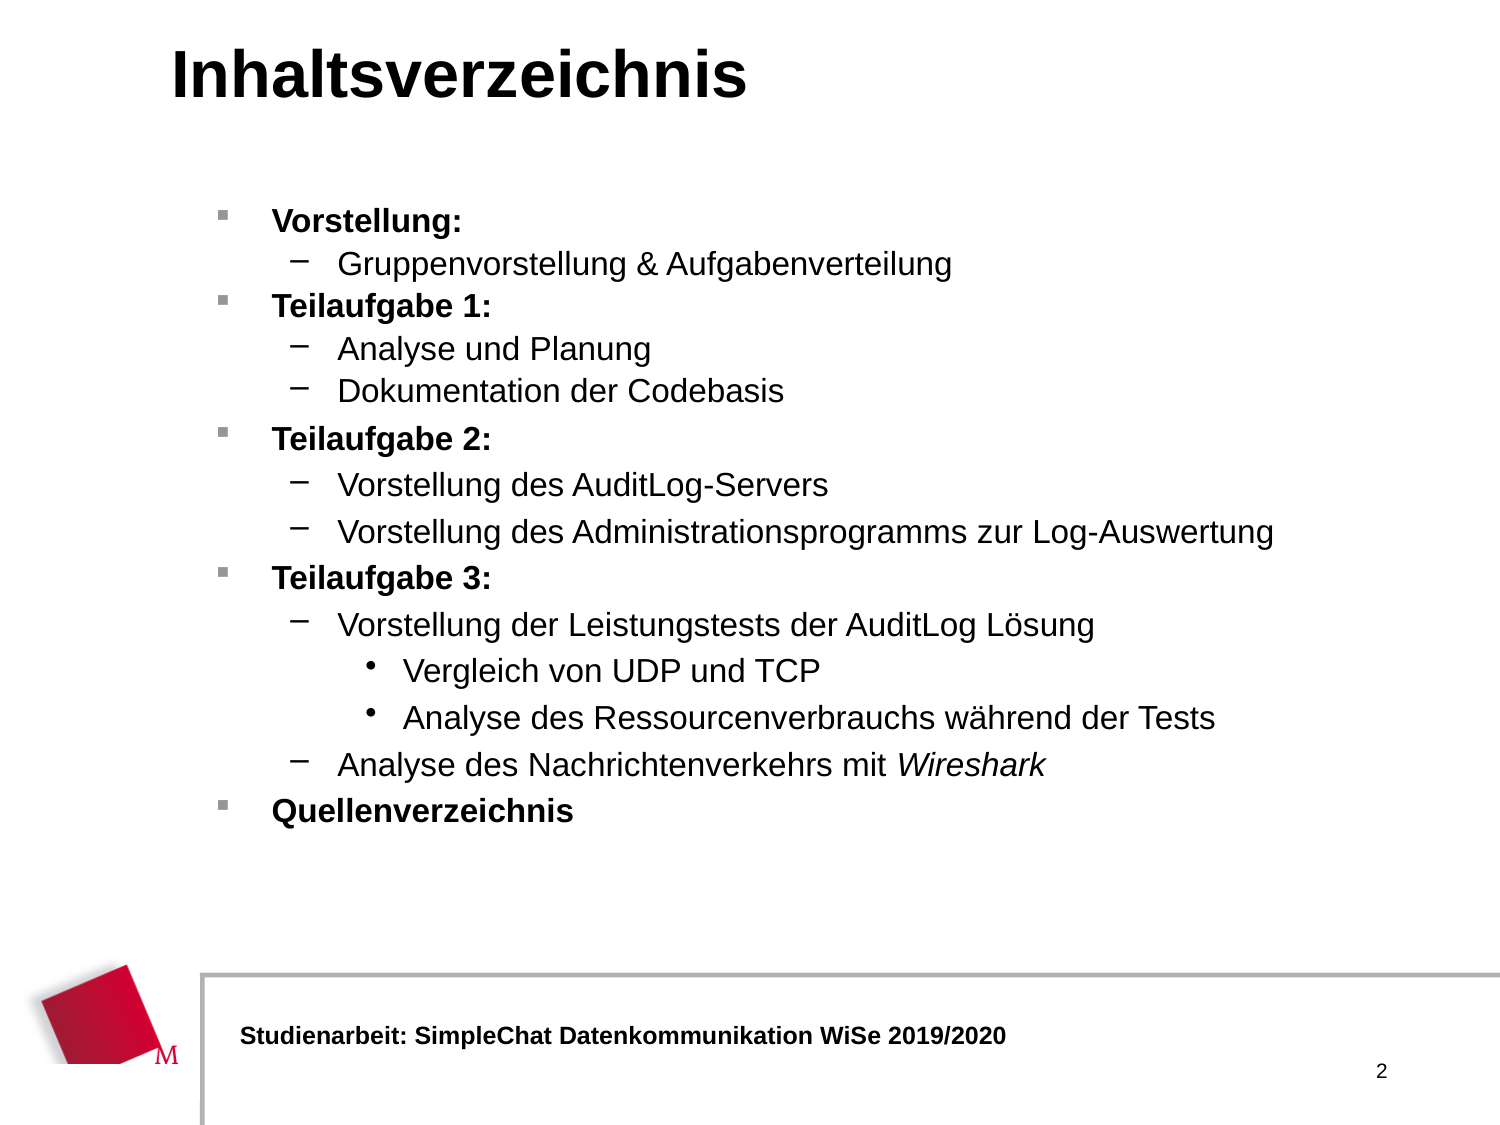

# Inhaltsverzeichnis
Vorstellung:
Gruppenvorstellung & Aufgabenverteilung
Teilaufgabe 1:
Analyse und Planung
Dokumentation der Codebasis
Teilaufgabe 2:
Vorstellung des AuditLog-Servers
Vorstellung des Administrationsprogramms zur Log-Auswertung
Teilaufgabe 3:
Vorstellung der Leistungstests der AuditLog Lösung
Vergleich von UDP und TCP
Analyse des Ressourcenverbrauchs während der Tests
Analyse des Nachrichtenverkehrs mit Wireshark
Quellenverzeichnis
2